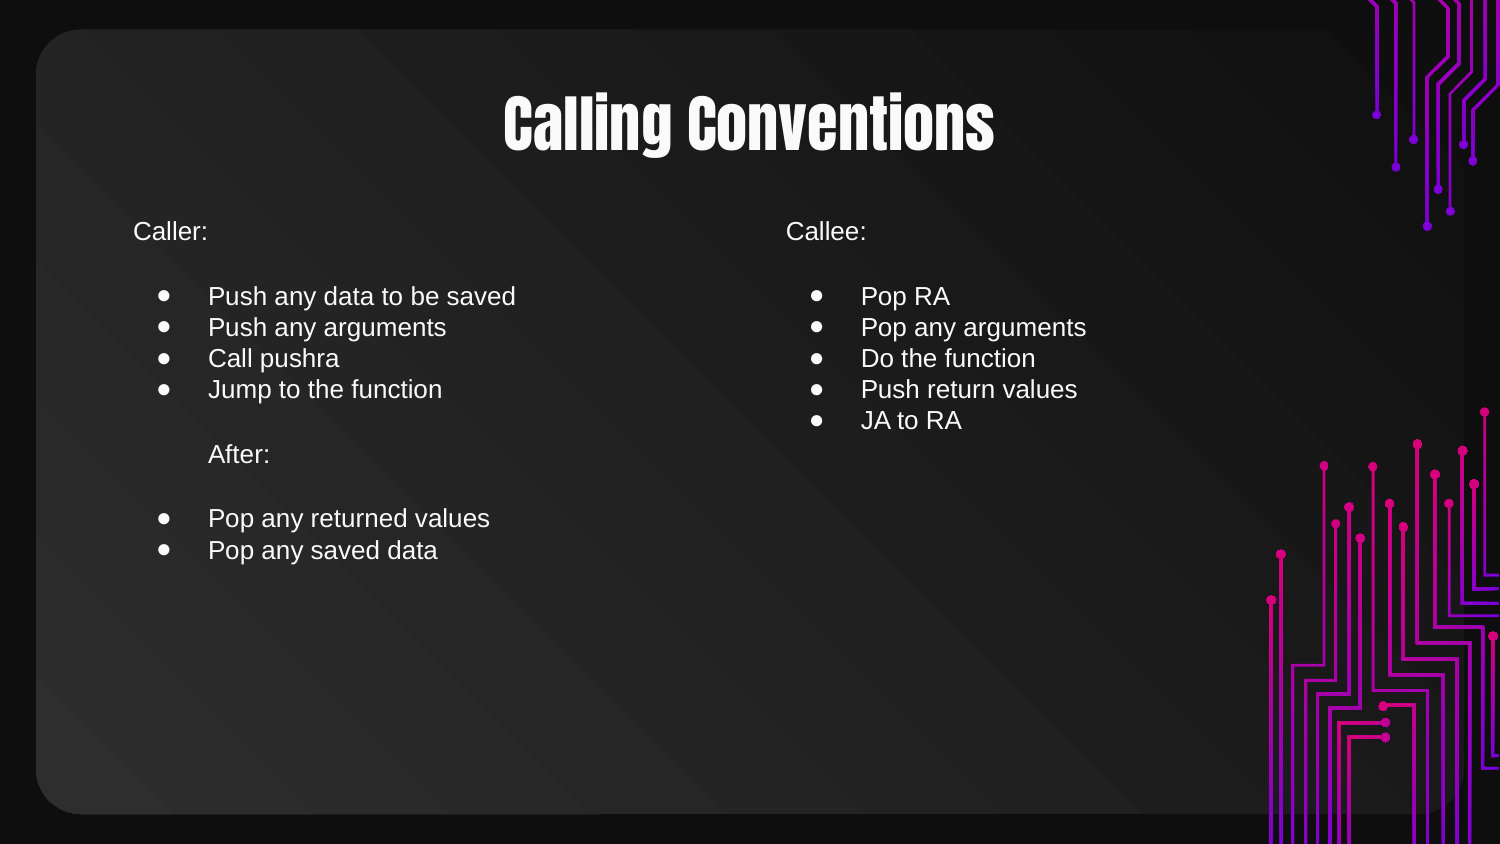

# Calling Conventions
Caller:
Push any data to be saved
Push any arguments
Call pushra
Jump to the function
After:
Pop any returned values
Pop any saved data
Callee:
Pop RA
Pop any arguments
Do the function
Push return values
JA to RA